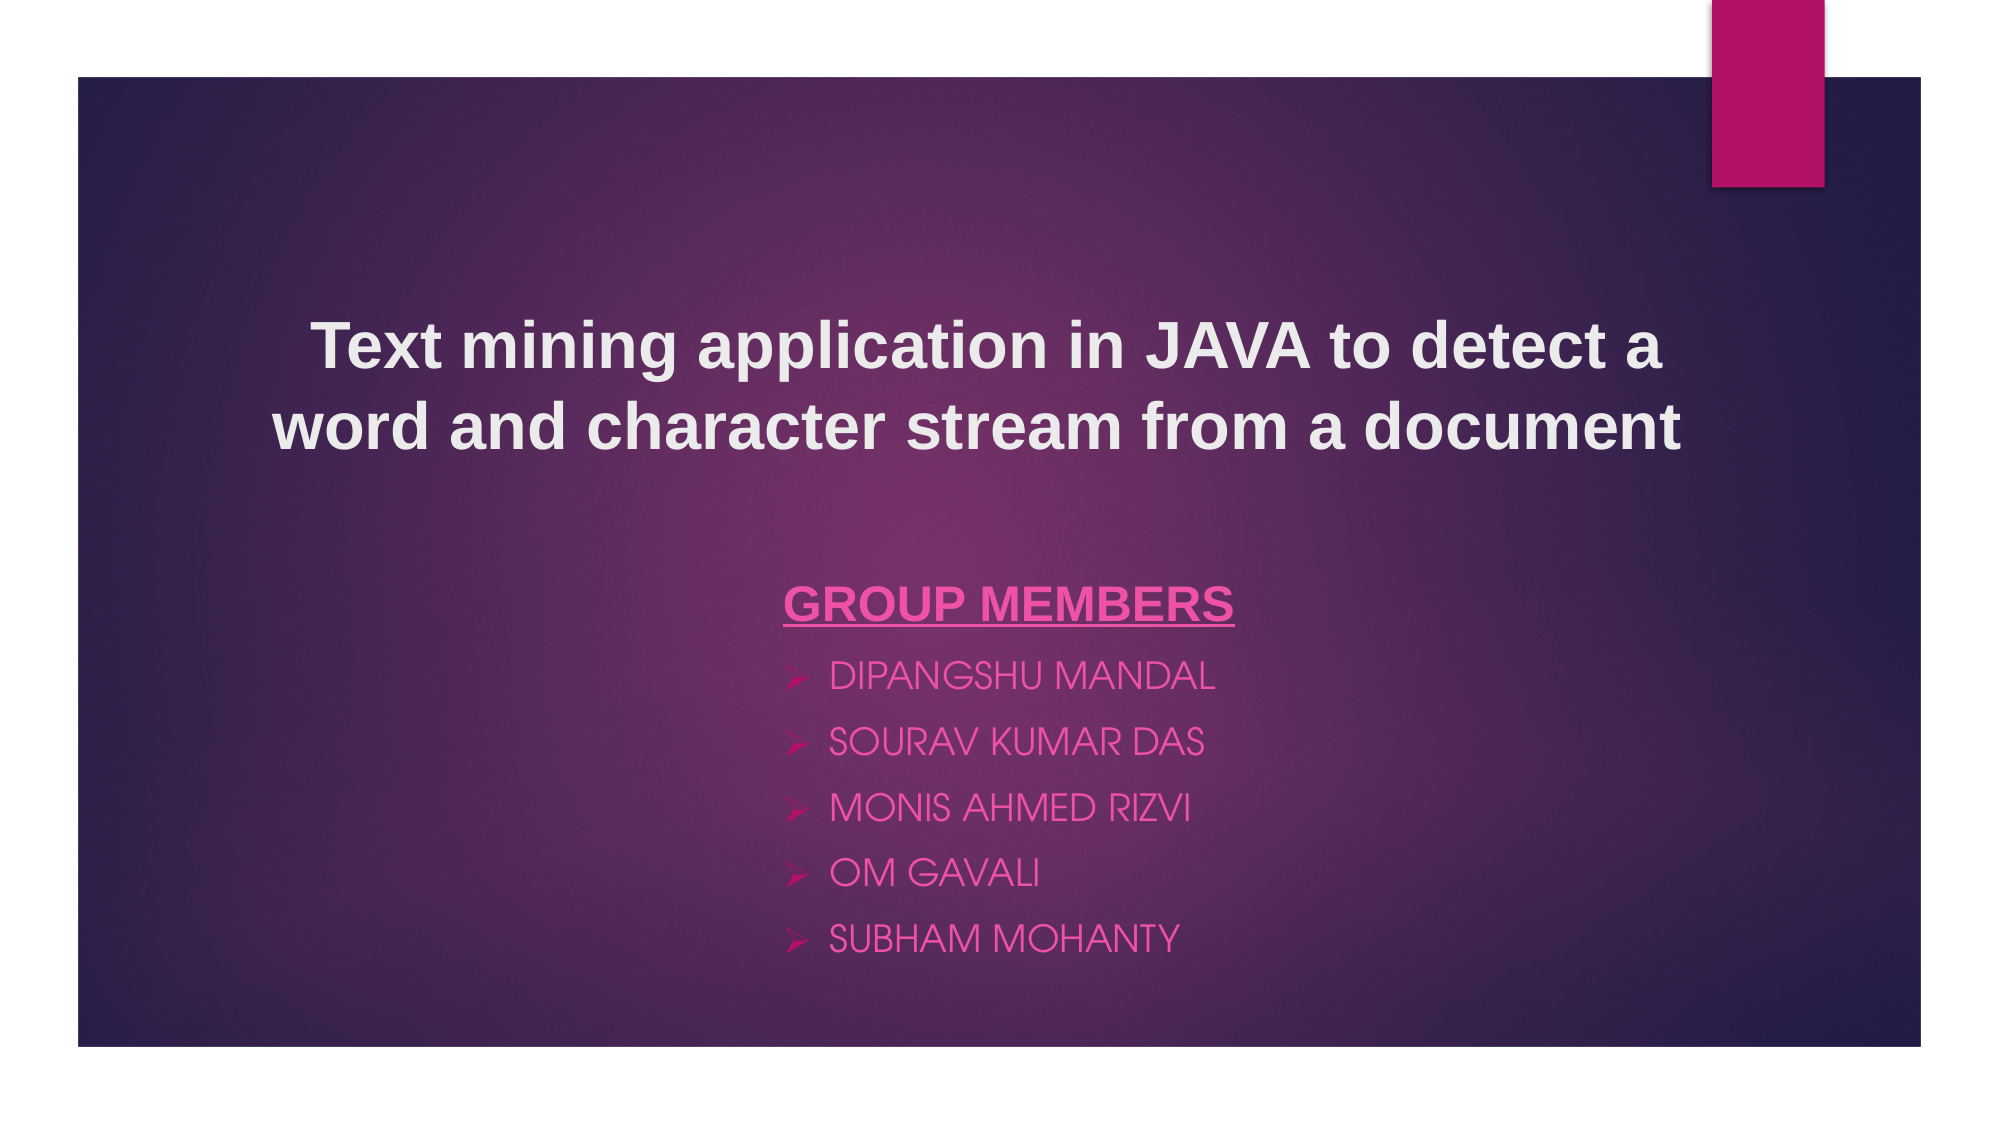

# Text mining application in JAVA to detect a word and character stream from a document
GROUP MEMBERS
DIPANGSHU MANDAL
SOURAV KUMAR DAS
MONIS AHMED RIZVI
OM GAVALI
SUBHAM MOHANTY